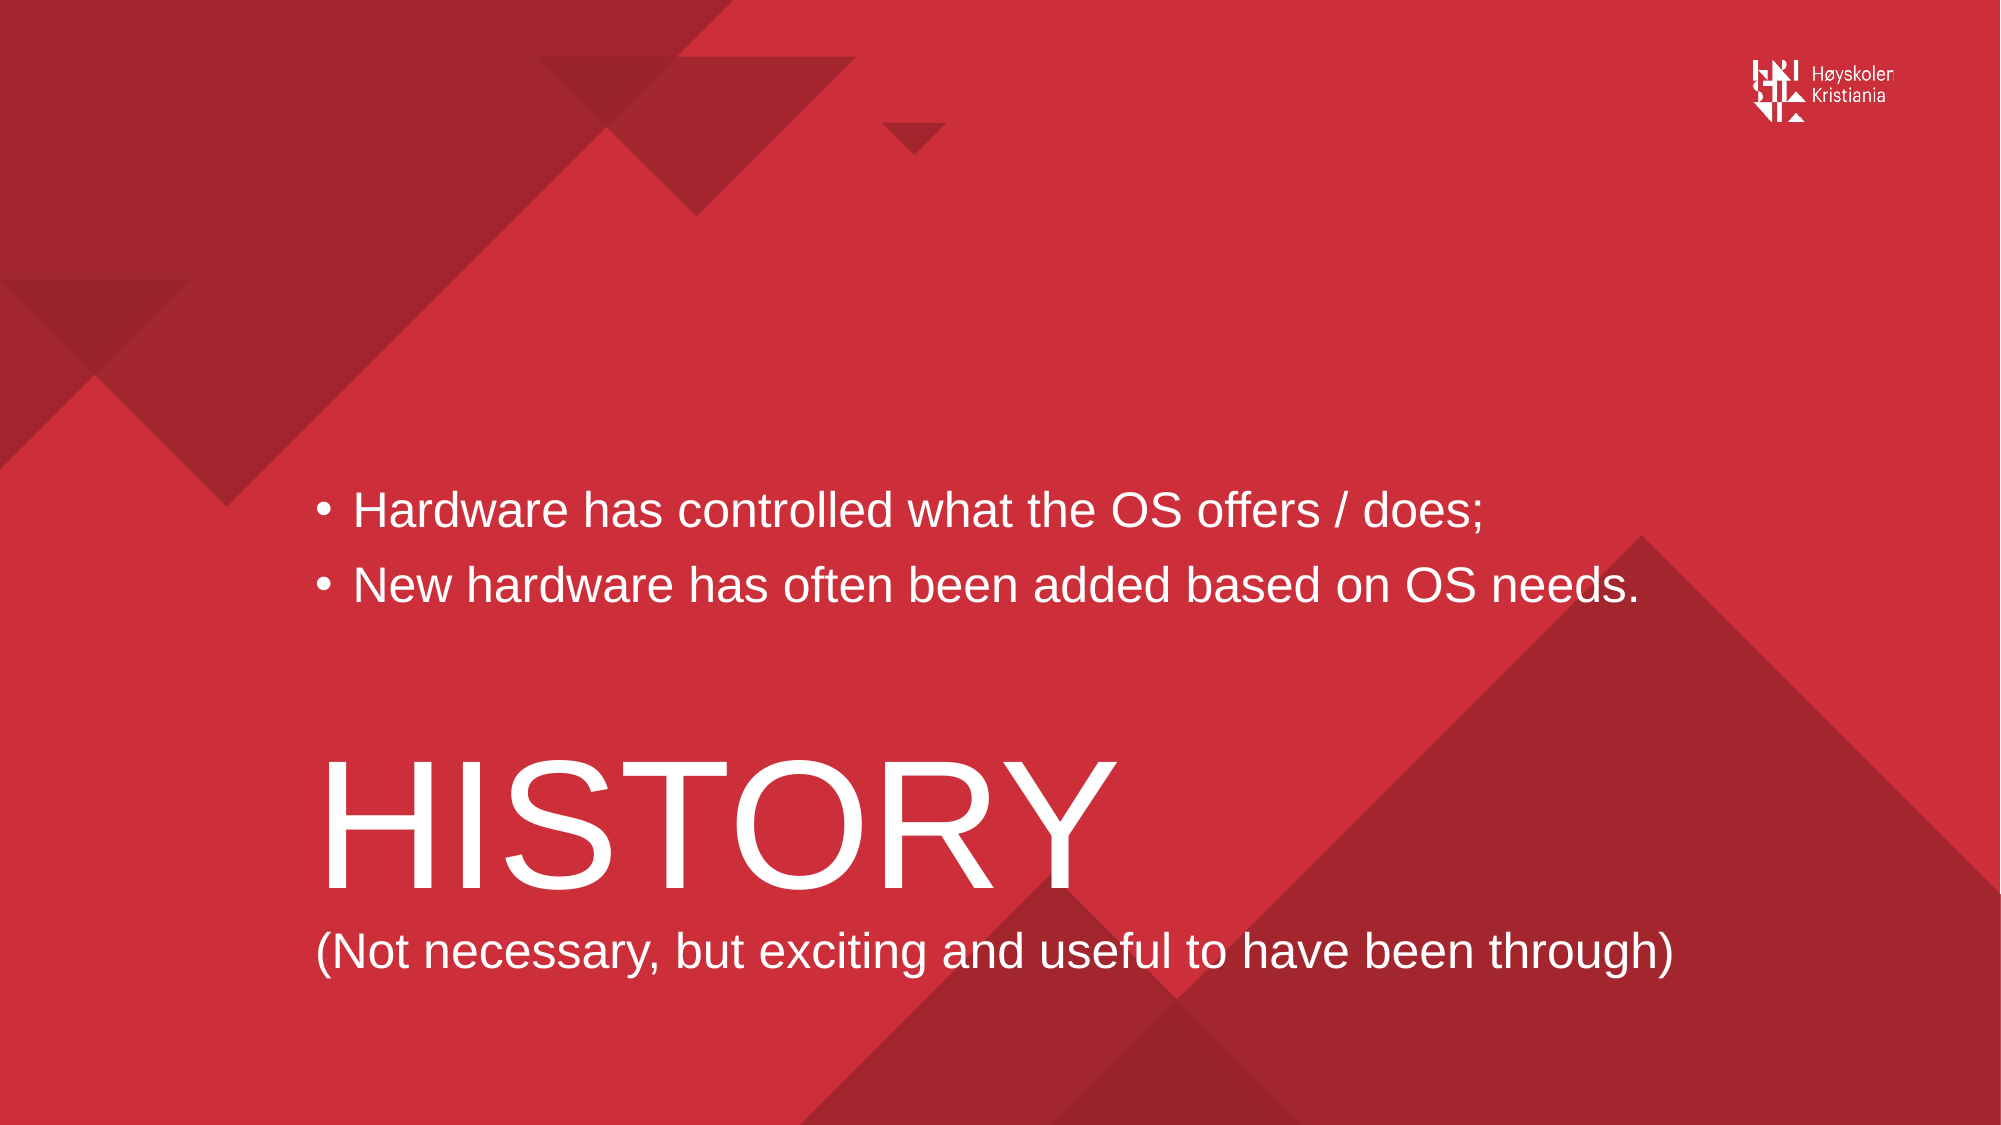

Hardware has controlled what the OS offers / does;
New hardware has often been added based on OS needs.
HISTORY
(Not necessary, but exciting and useful to have been through)